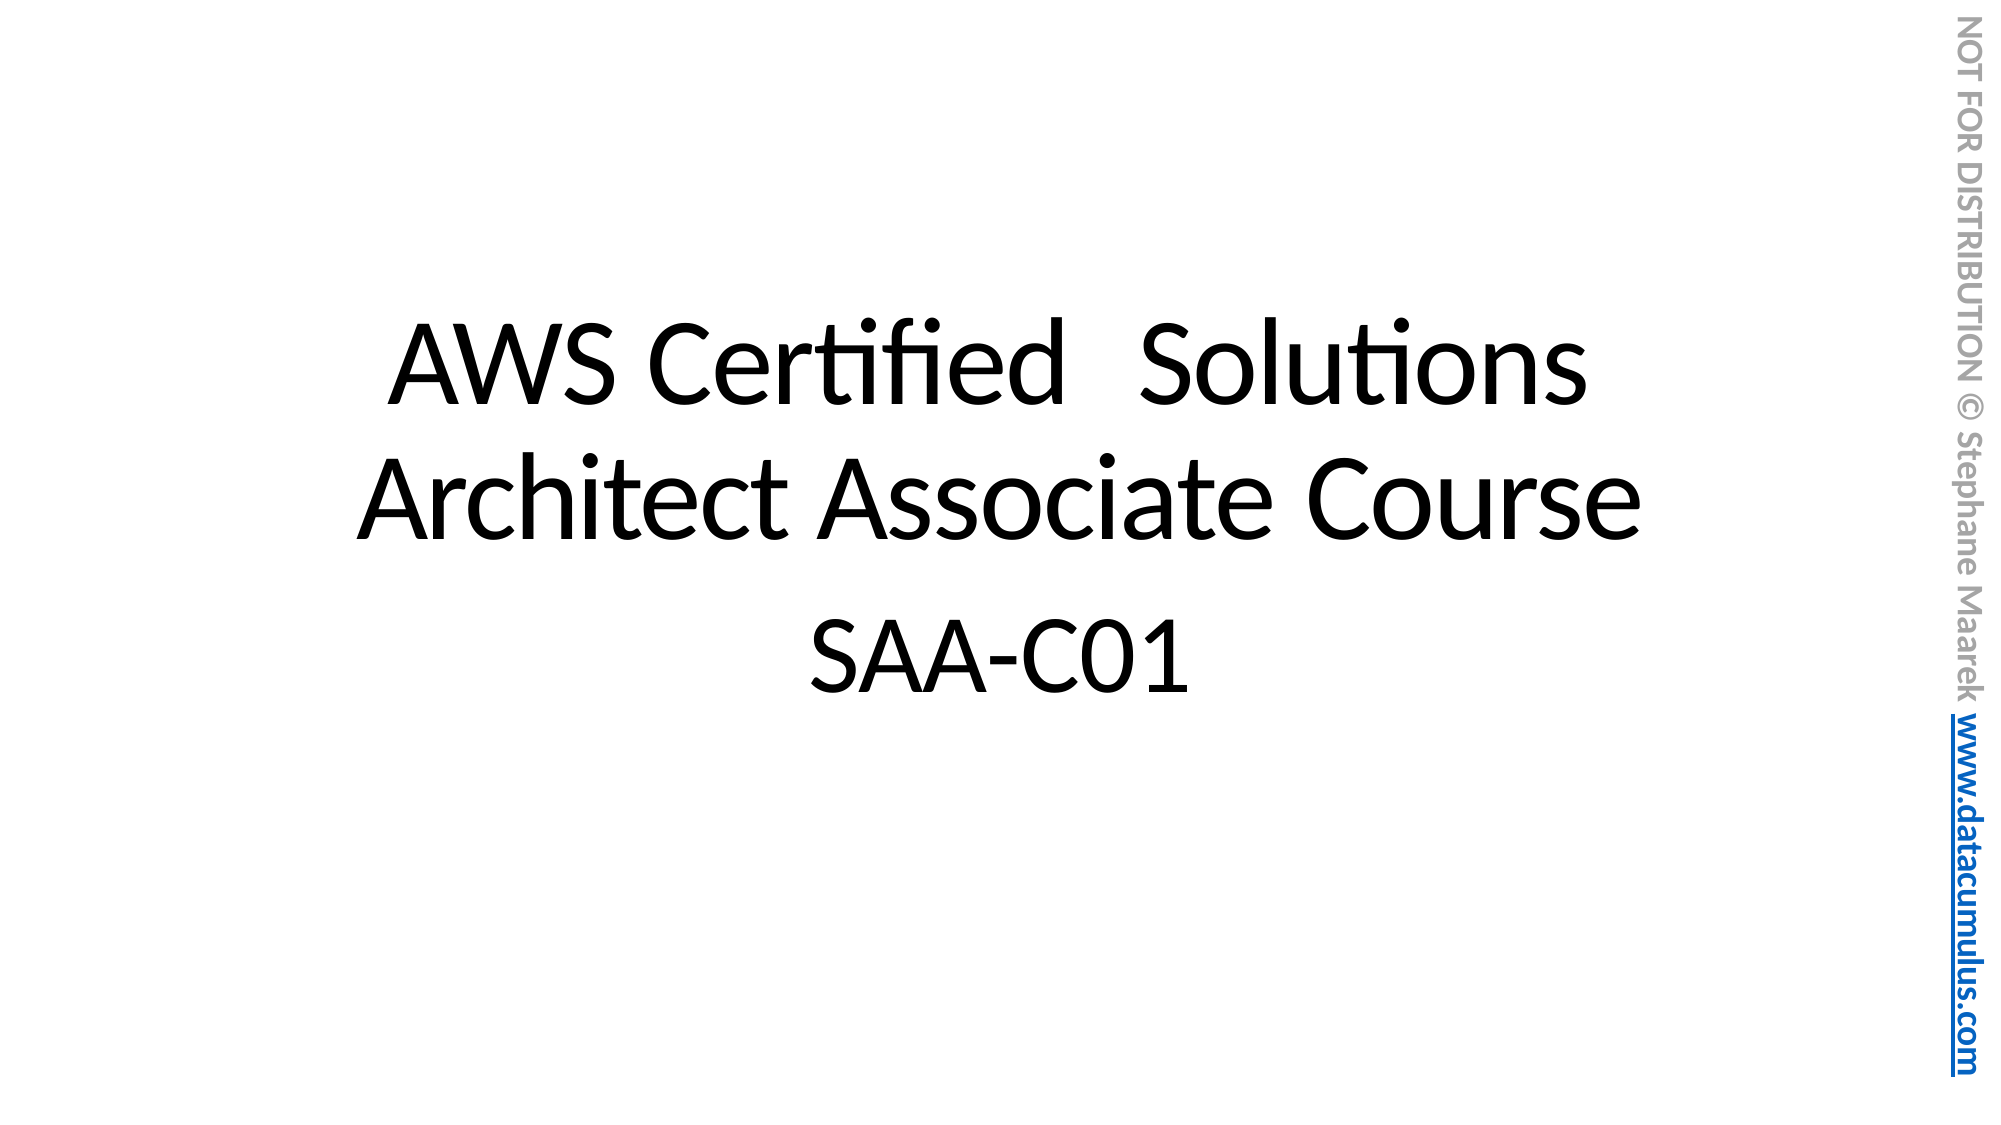

NOT FOR DISTRIBUTION © Stephane Maarek www.datacumulus.com
# AWS Certified	Solutions  Architect Associate Course
SAA-C01
© Stephane Maarek